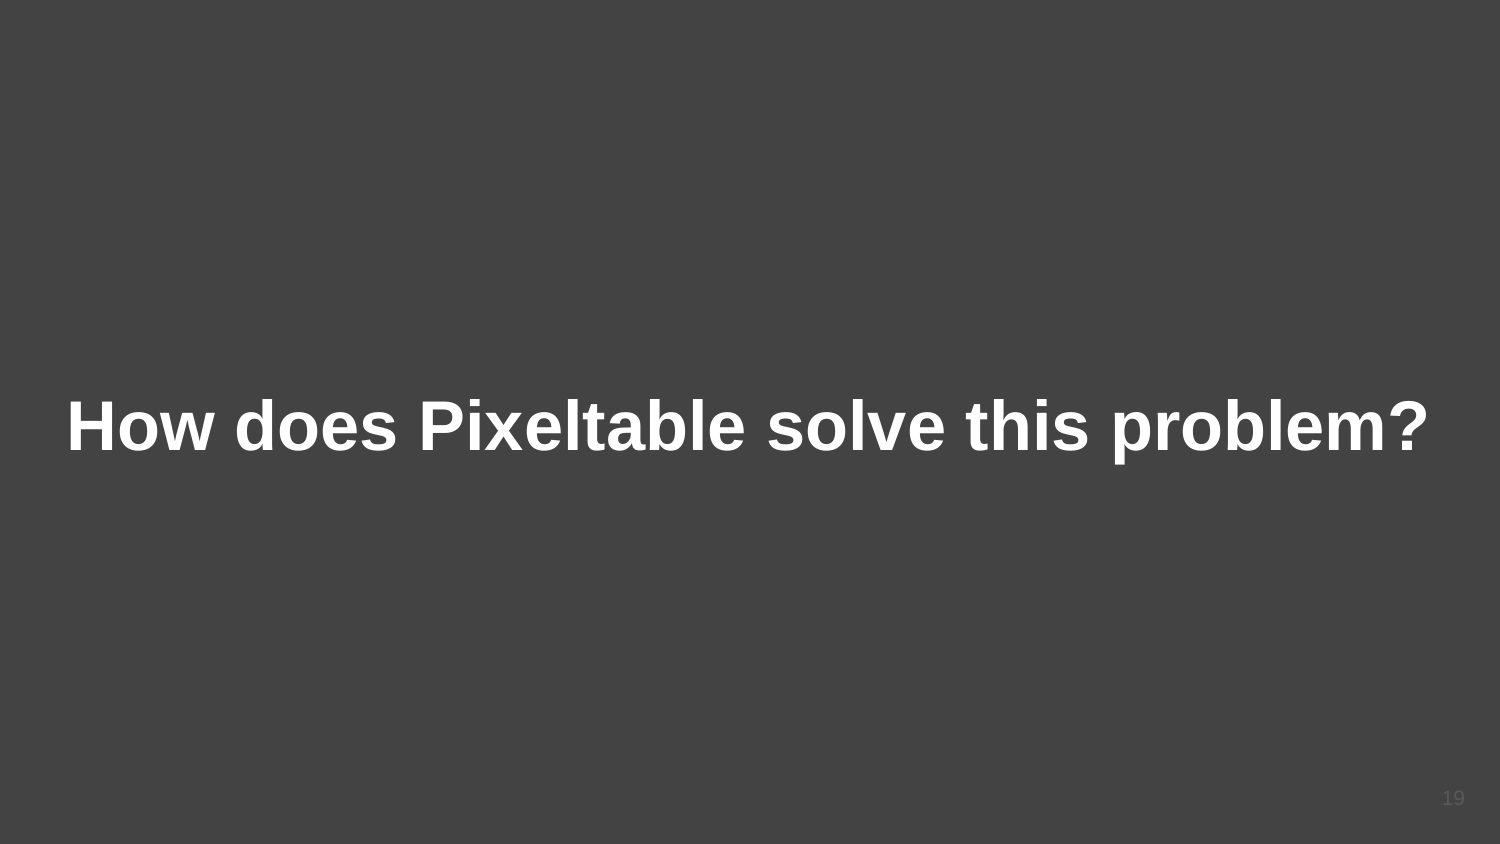

# How does Pixeltable solve this problem?
19